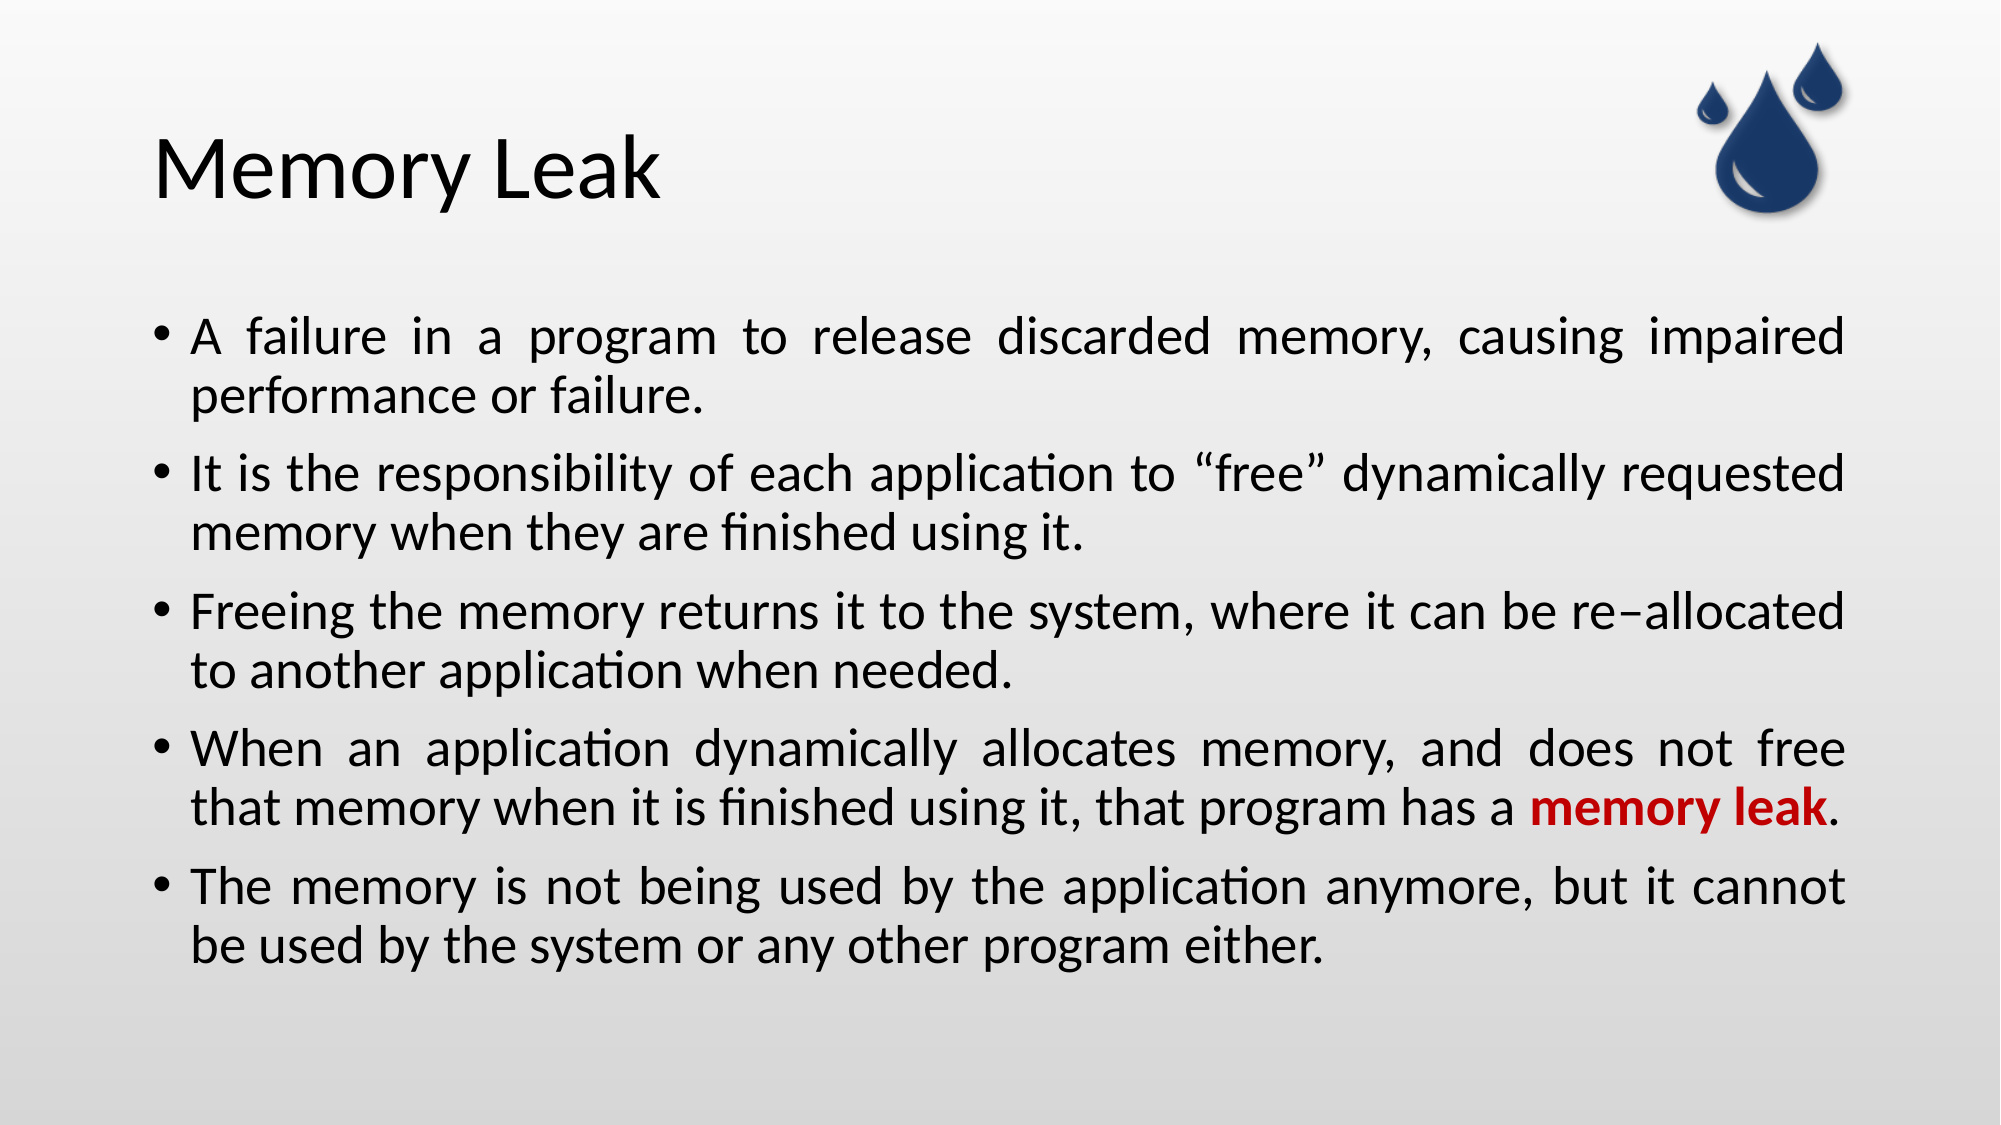

# Memory Leak
A failure in a program to release discarded memory, causing impaired performance or failure.
It is the responsibility of each application to “free” dynamically requested memory when they are finished using it.
Freeing the memory returns it to the system, where it can be re–allocated to another application when needed.
When an application dynamically allocates memory, and does not free that memory when it is finished using it, that program has a memory leak.
The memory is not being used by the application anymore, but it cannot be used by the system or any other program either.